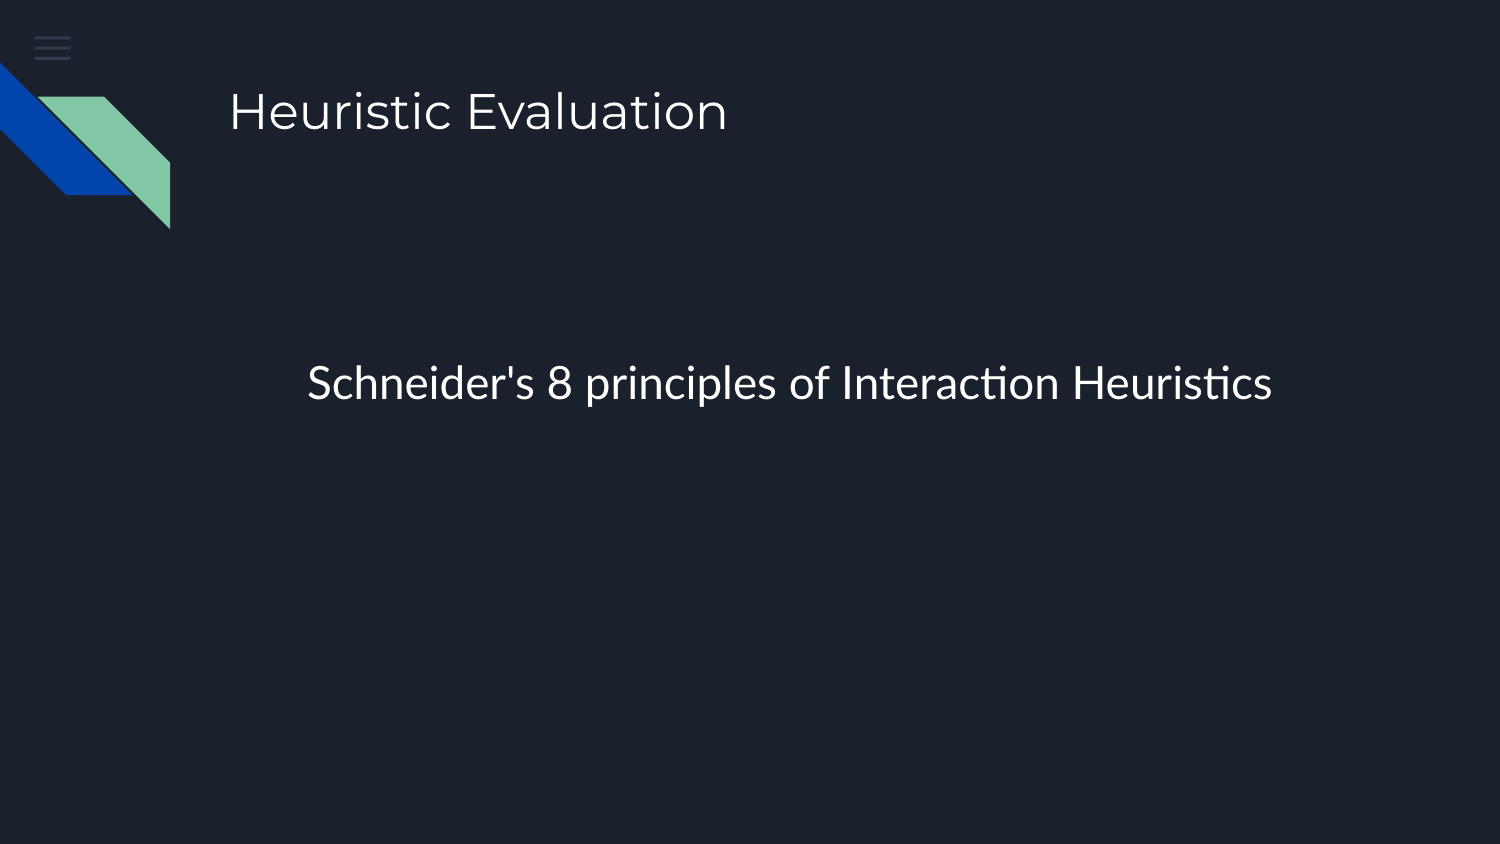

# Heuristic Evaluation
Schneider's 8 principles of Interaction Heuristics